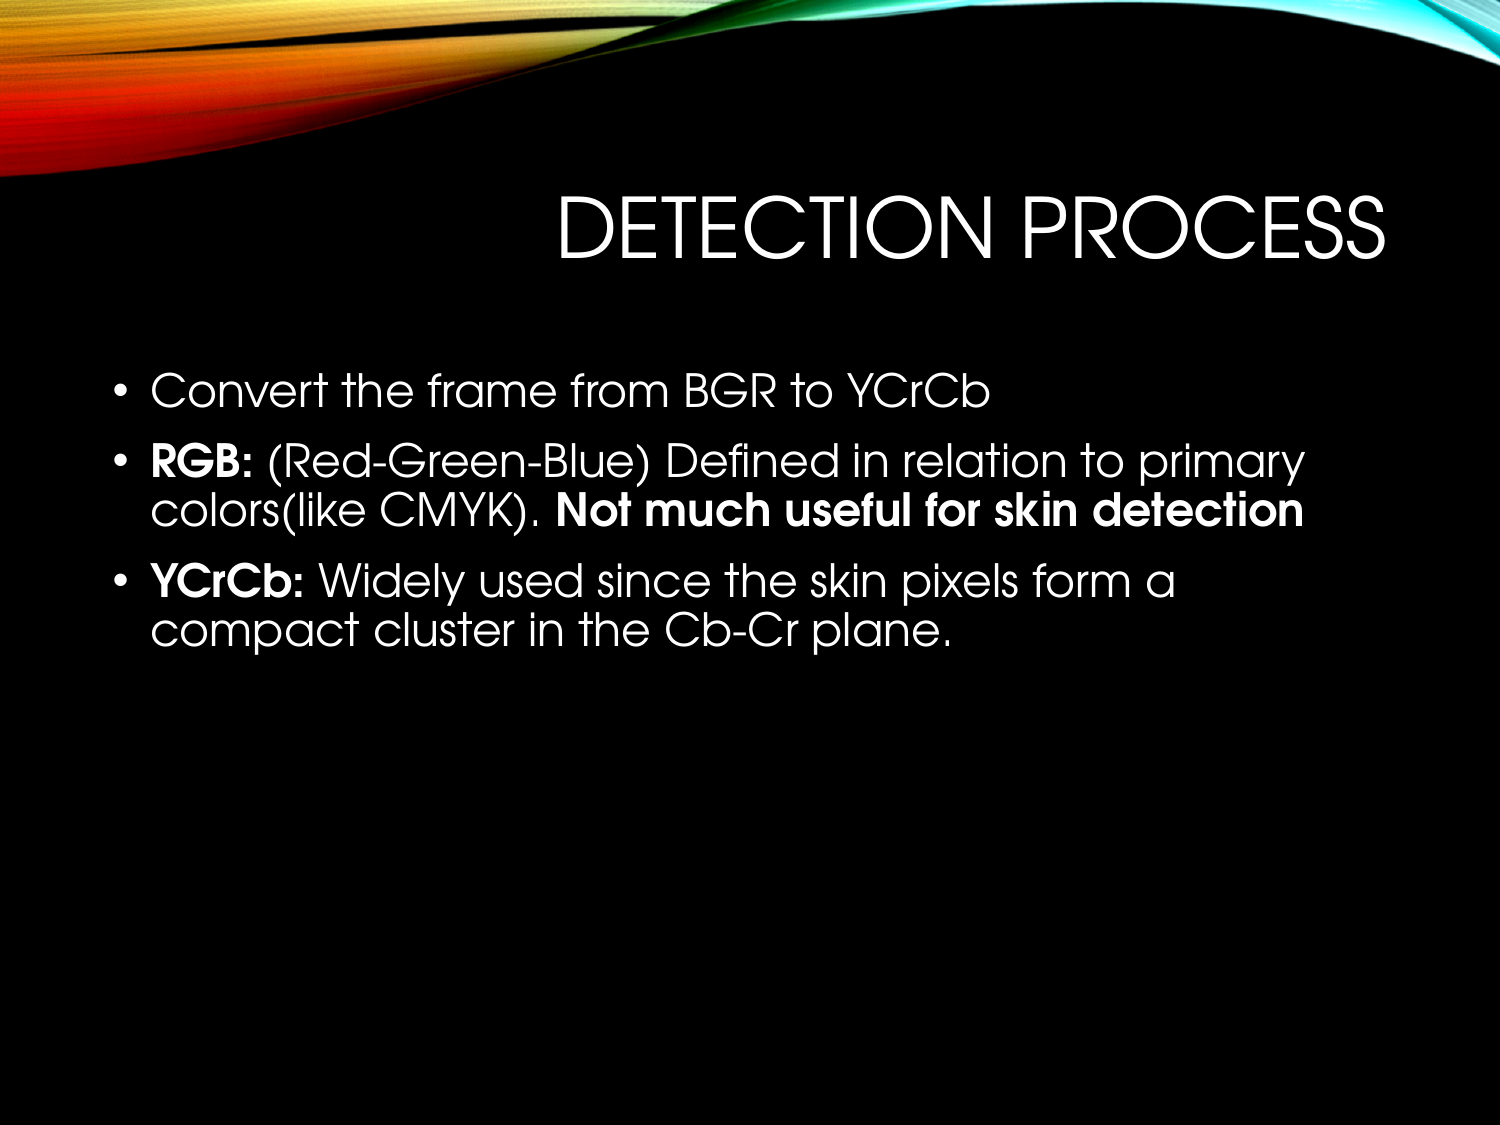

# Detection Process
Convert the frame from BGR to YCrCb
RGB: (Red-Green-Blue) Defined in relation to primary colors(like CMYK). Not much useful for skin detection
YCrCb: Widely used since the skin pixels form a compact cluster in the Cb-Cr plane.